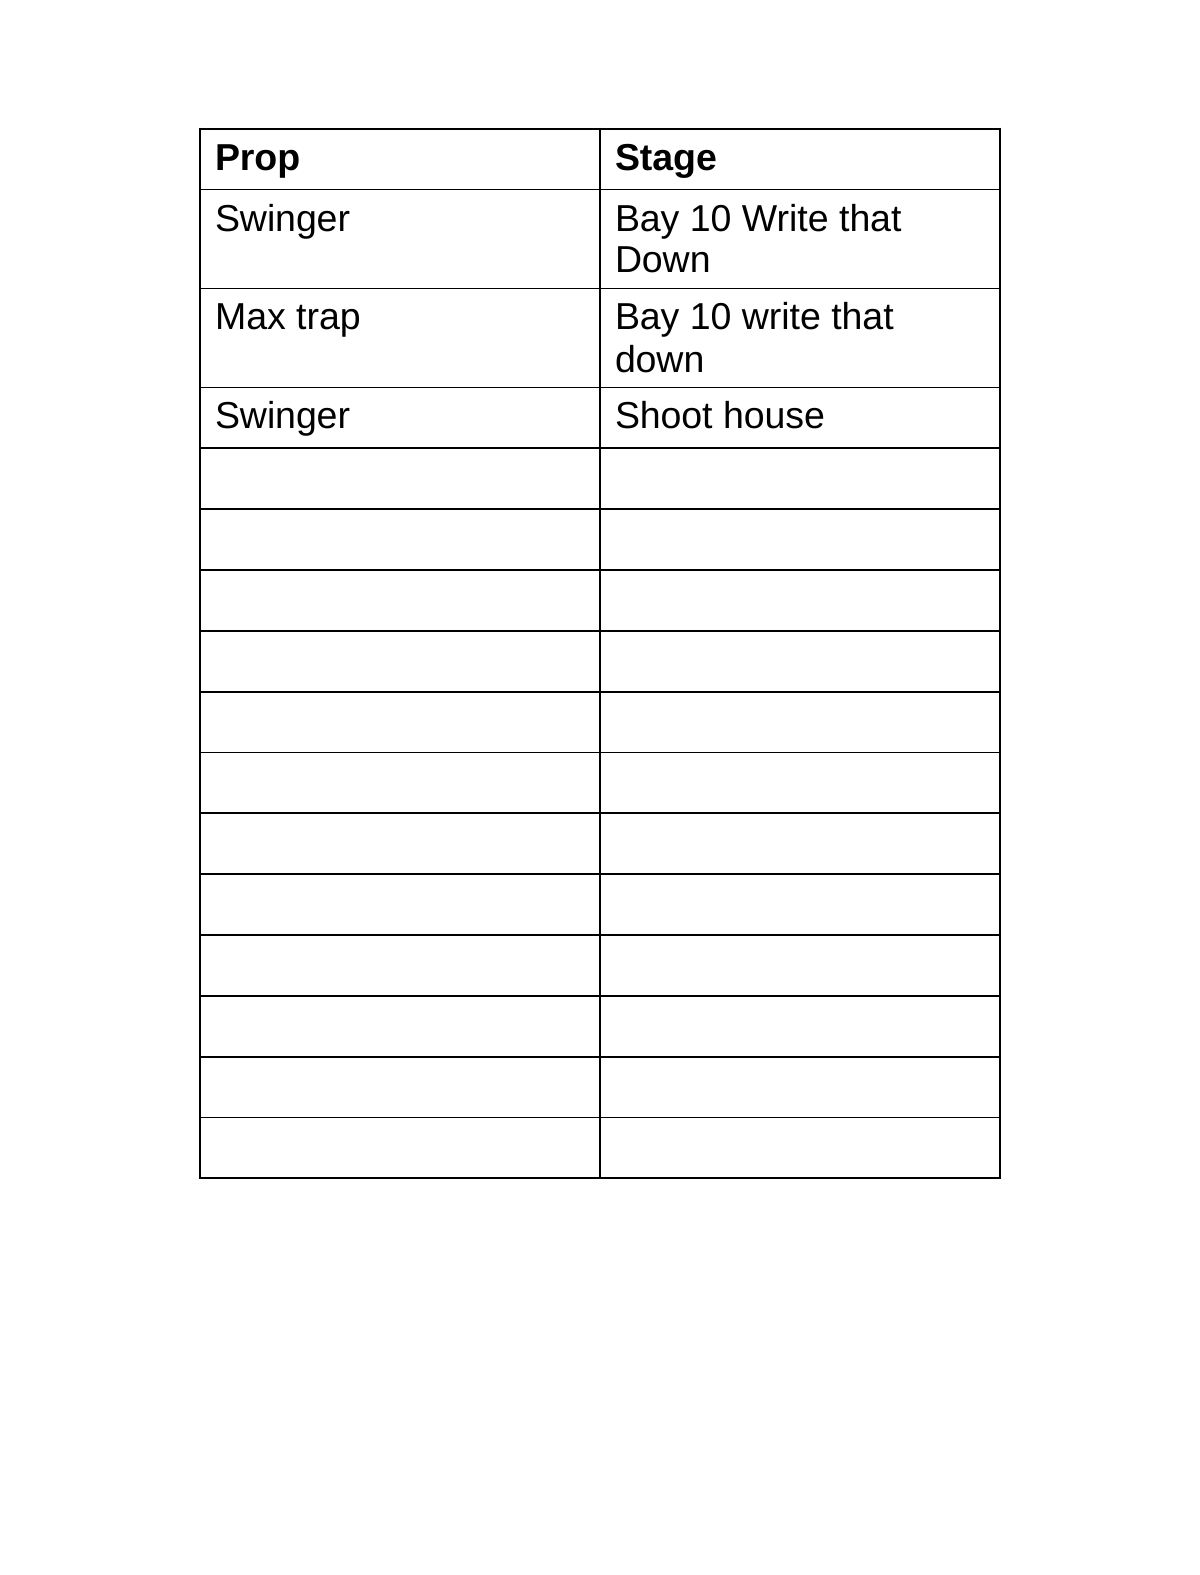

| Prop | Stage |
| --- | --- |
| Swinger | Bay 10 Write that Down |
| Max trap | Bay 10 write that down |
| Swinger | Shoot house |
|  |  |
|  |  |
|  |  |
|  |  |
|  |  |
|  |  |
|  |  |
|  |  |
|  |  |
|  |  |
|  |  |
|  |  |